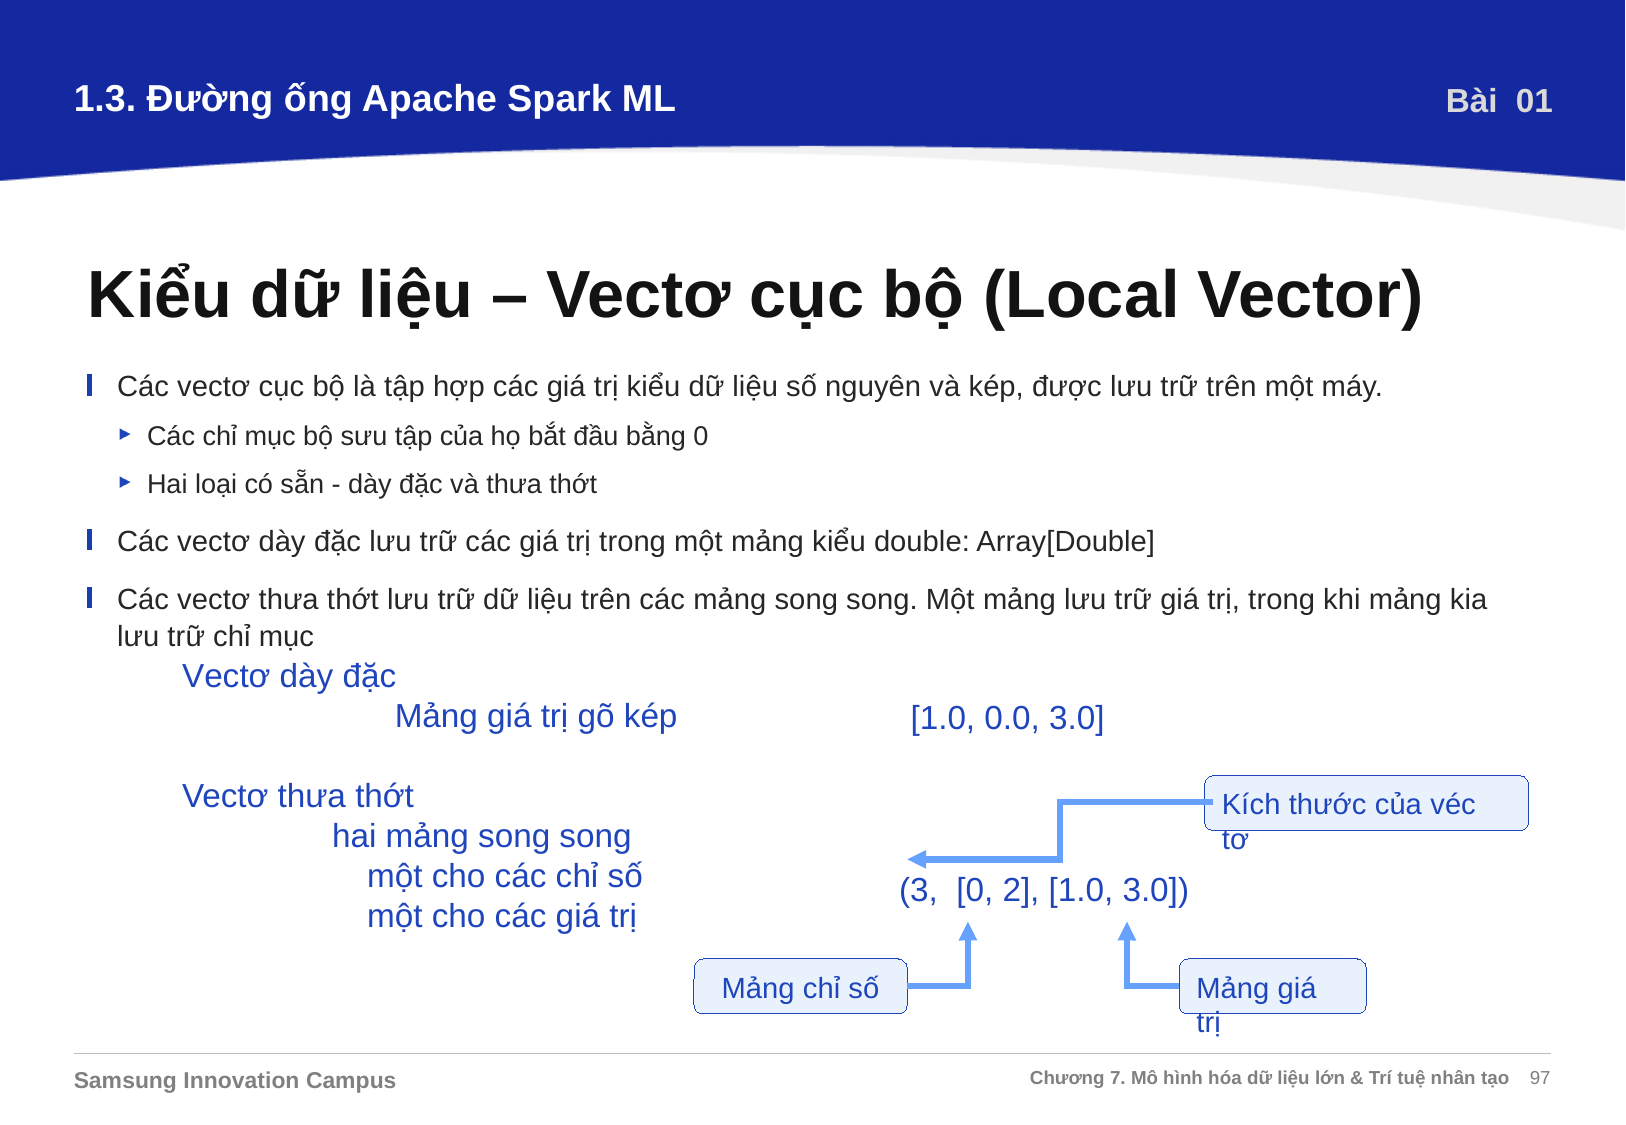

1.3. Đường ống Apache Spark ML
Bài  01
Kiểu dữ liệu – Vectơ cục bộ (Local Vector)
Các vectơ cục bộ là tập hợp các giá trị kiểu dữ liệu số nguyên và kép, được lưu trữ trên một máy.
Các chỉ mục bộ sưu tập của họ bắt đầu bằng 0
Hai loại có sẵn - dày đặc và thưa thớt
Các vectơ dày đặc lưu trữ các giá trị trong một mảng kiểu double: Array[Double]
Các vectơ thưa thớt lưu trữ dữ liệu trên các mảng song song. Một mảng lưu trữ giá trị, trong khi mảng kia lưu trữ chỉ mục
Vectơ dày đặc
                       Mảng giá trị gõ kép

Vectơ thưa thớt
	hai mảng song song
                    một cho các chỉ số
                    một cho các giá trị
[1.0, 0.0, 3.0]
Kích thước của véc tơ
(3,  [0, 2], [1.0, 3.0])
Mảng chỉ số
Mảng giá trị